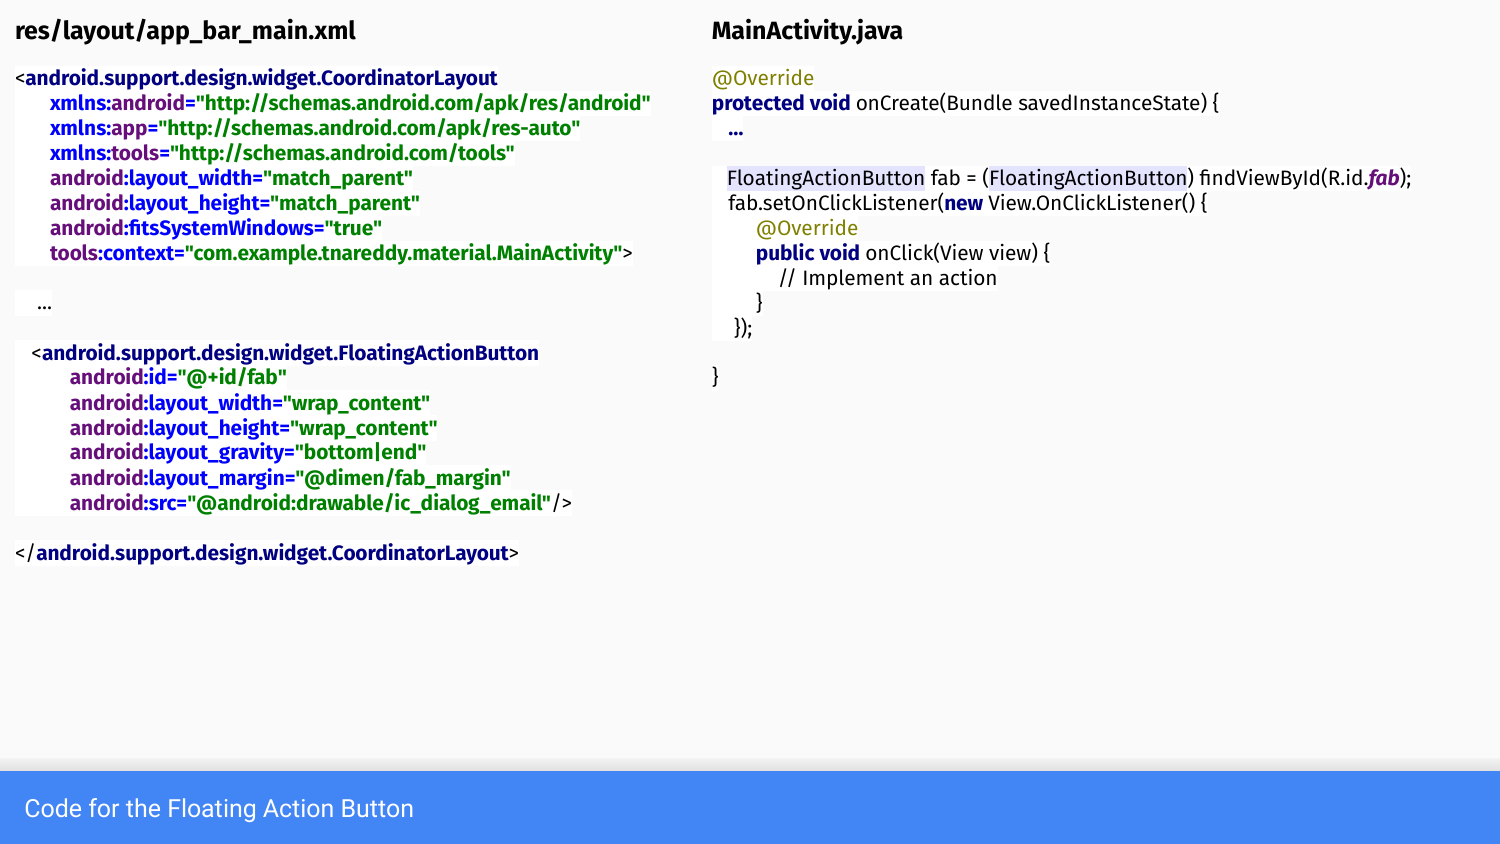

res/layout/app_bar_main.xml
<android.support.design.widget.CoordinatorLayout
       xmlns:android="http://schemas.android.com/apk/res/android"
       xmlns:app="http://schemas.android.com/apk/res-auto"
       xmlns:tools="http://schemas.android.com/tools"
       android:layout_width="match_parent"
       android:layout_height="match_parent"
       android:fitsSystemWindows="true"
       tools:context="com.example.tnareddy.material.MainActivity">

    ...

   <android.support.design.widget.FloatingActionButton
           android:id="@+id/fab"
           android:layout_width="wrap_content"
           android:layout_height="wrap_content"
           android:layout_gravity="bottom|end"
           android:layout_margin="@dimen/fab_margin"
           android:src="@android:drawable/ic_dialog_email"/>

</android.support.design.widget.CoordinatorLayout>

MainActivity.java
@Override
protected void onCreate(Bundle savedInstanceState) {
   …

   FloatingActionButton fab = (FloatingActionButton) findViewById(R.id.fab);
   fab.setOnClickListener(new View.OnClickListener() {
        @Override
        public void onClick(View view) {
            // Implement an action
        }
    });

}

Code for the Floating Action Button